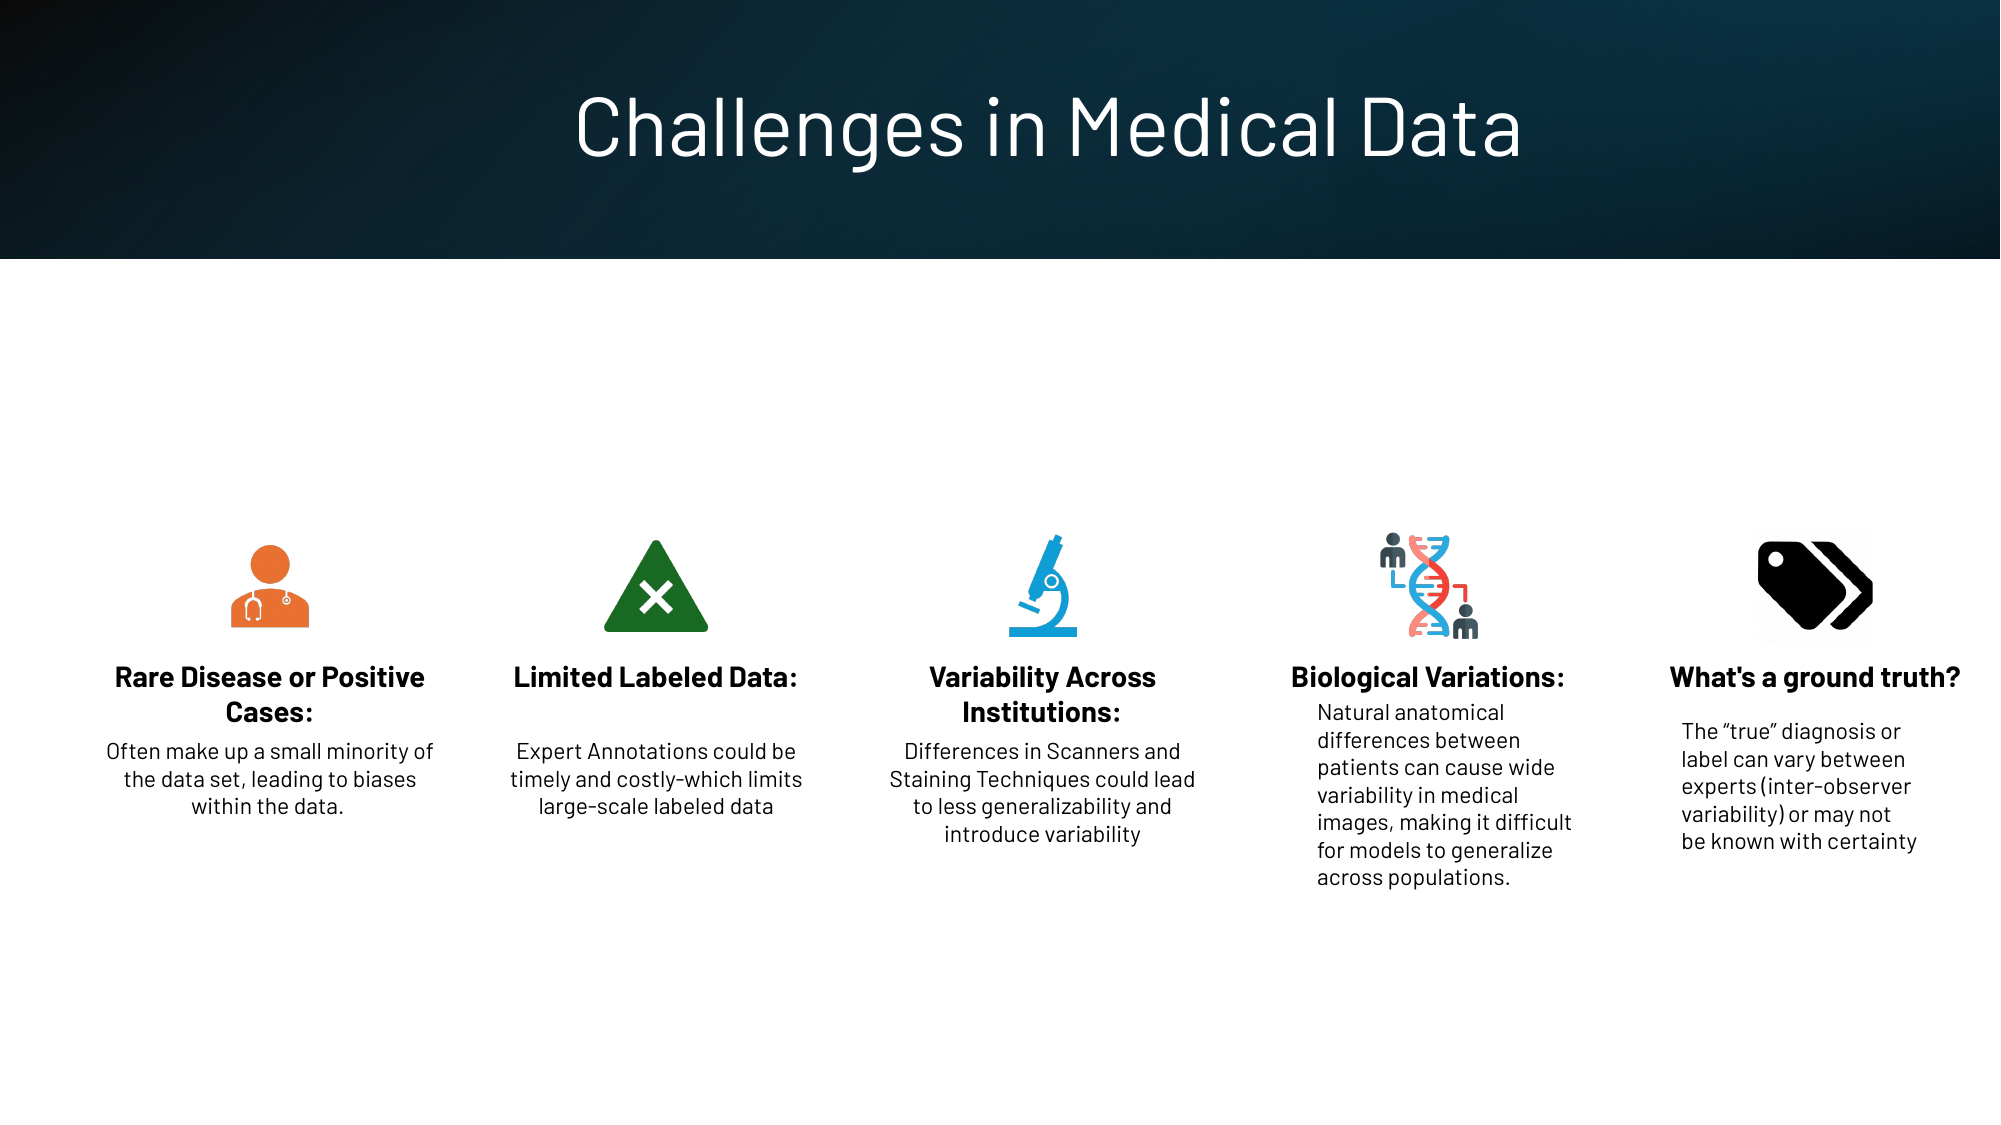

# Challenges in Medical Data
Rare Disease or Positive Cases:
Often make up a small minority of the data set, leading to biases within the data.
Limited Labeled Data:
Expert Annotations could be timely and costly-which limits large-scale labeled data
Variability Across Institutions:
Differences in Scanners and Staining Techniques could lead to less generalizability and introduce variability
Biological Variations:
What's a ground truth?
Natural anatomical differences between patients can cause wide variability in medical images, making it difficult for models to generalize across populations.
The “true” diagnosis or label can vary between experts (inter-observer variability) or may not be known with certainty
24